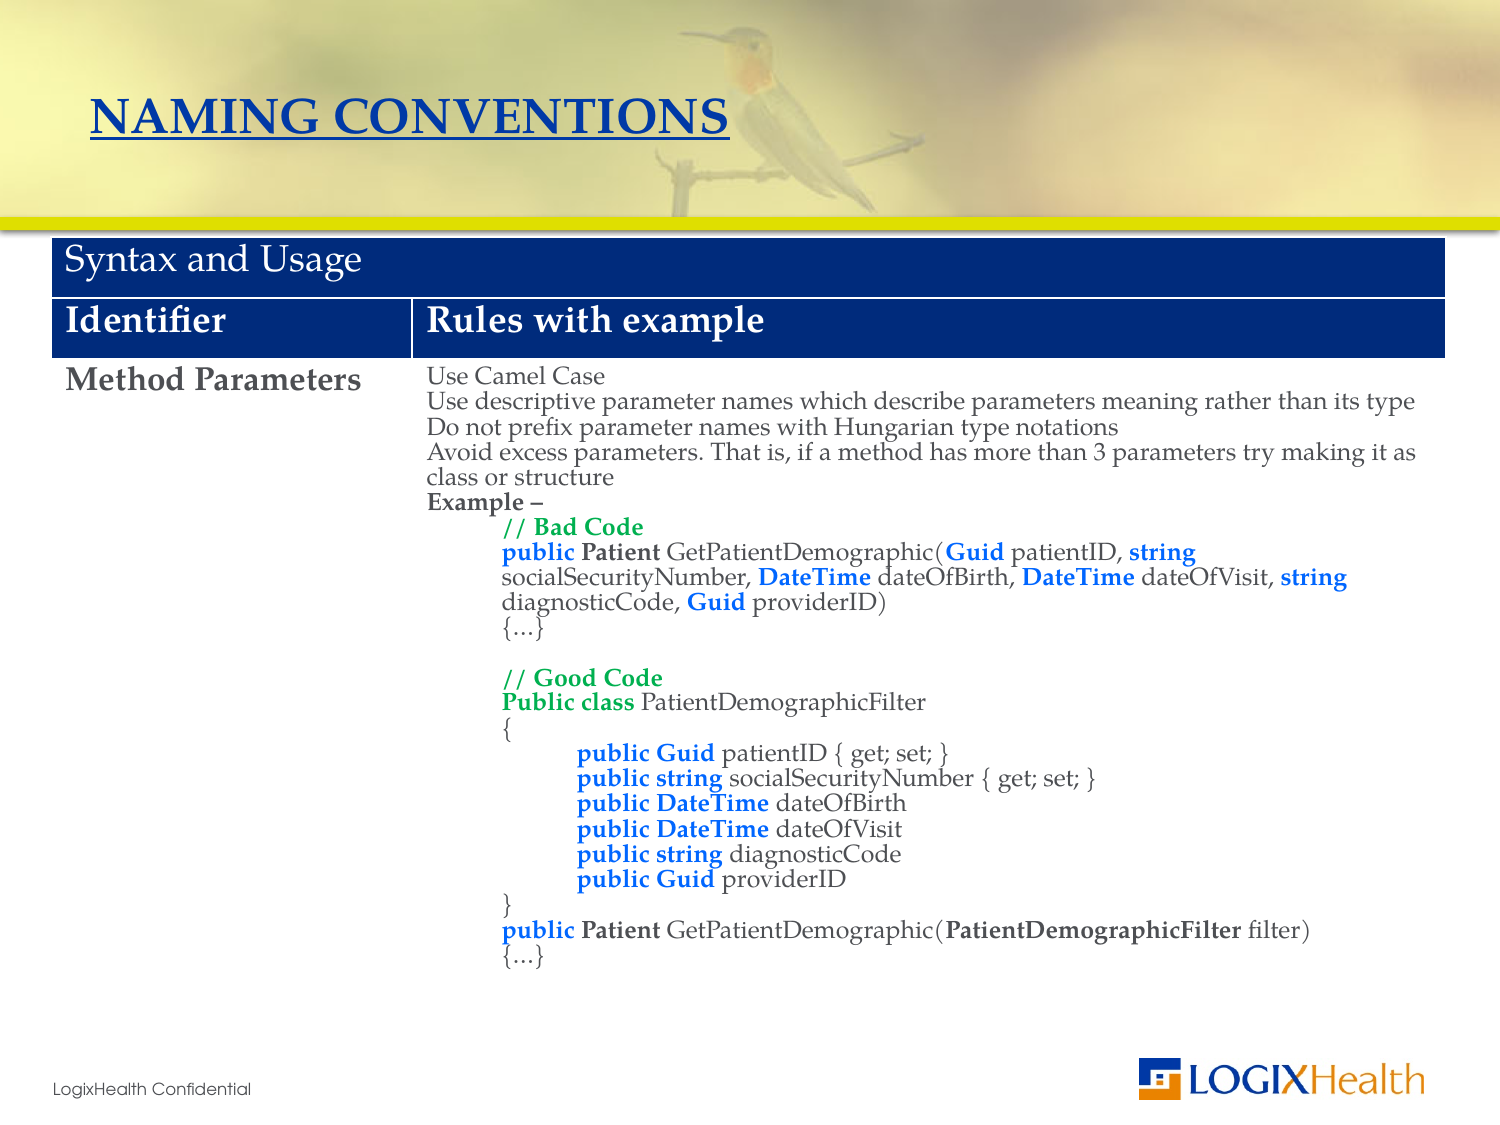

# Naming Conventions
| Syntax and Usage |  |
| --- | --- |
| Identifier | Rules with example |
| Method Parameters | Use Camel Case Use descriptive parameter names which describe parameters meaning rather than its type Do not prefix parameter names with Hungarian type notations Avoid excess parameters. That is, if a method has more than 3 parameters try making it as class or structure Example – // Bad Code public Patient GetPatientDemographic(Guid patientID, string socialSecurityNumber, DateTime dateOfBirth, DateTime dateOfVisit, string diagnosticCode, Guid providerID) {…} // Good Code Public class PatientDemographicFilter { public Guid patientID { get; set; } public string socialSecurityNumber { get; set; } public DateTime dateOfBirth public DateTime dateOfVisit public string diagnosticCode public Guid providerID } public Patient GetPatientDemographic(PatientDemographicFilter filter) {…} |